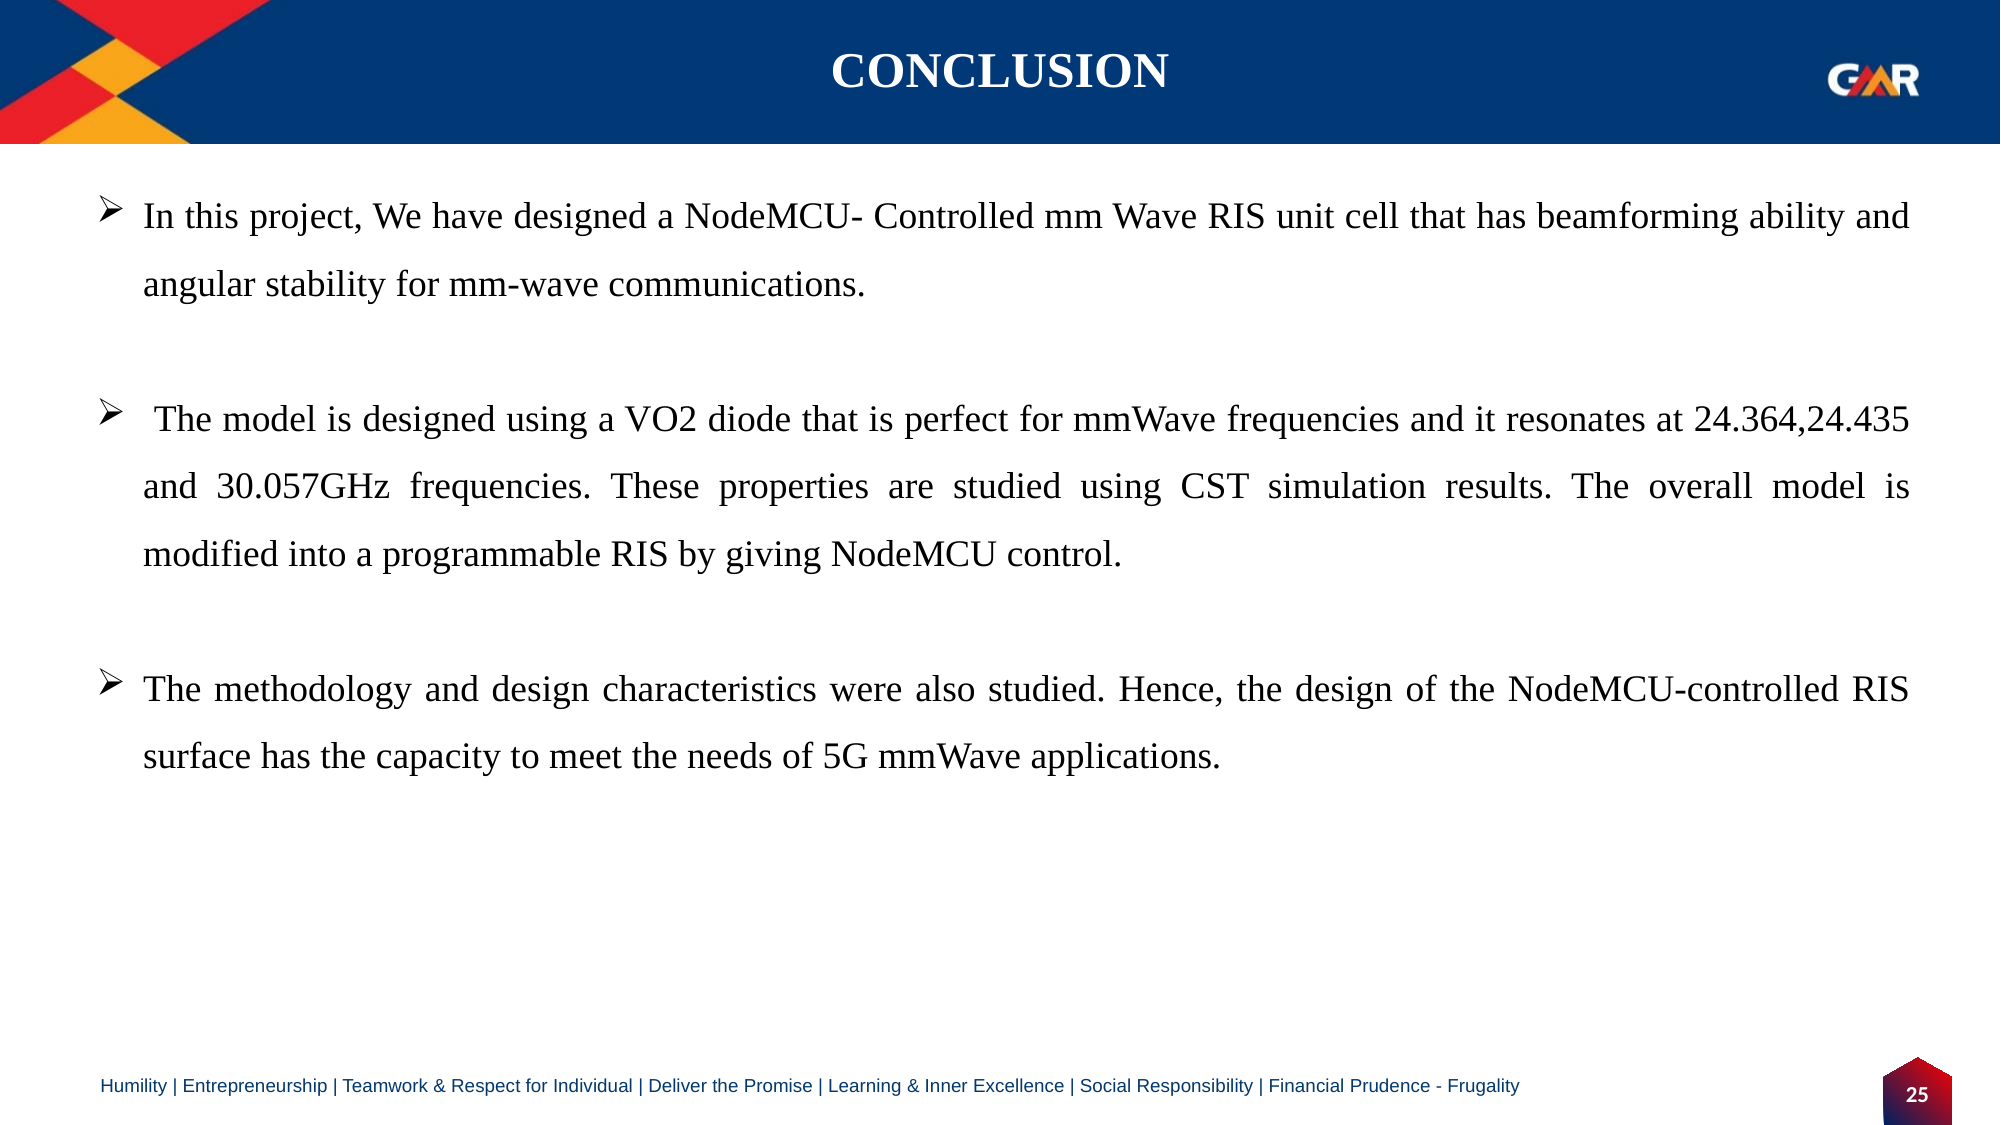

# CONCLUSION
In this project, We have designed a NodeMCU- Controlled mm Wave RIS unit cell that has beamforming ability and angular stability for mm-wave communications.

 The model is designed using a VO2 diode that is perfect for mmWave frequencies and it resonates at 24.364,24.435 and 30.057GHz frequencies. These properties are studied using CST simulation results. The overall model is modified into a programmable RIS by giving NodeMCU control.

The methodology and design characteristics were also studied. Hence, the design of the NodeMCU-controlled RIS surface has the capacity to meet the needs of 5G mmWave applications.